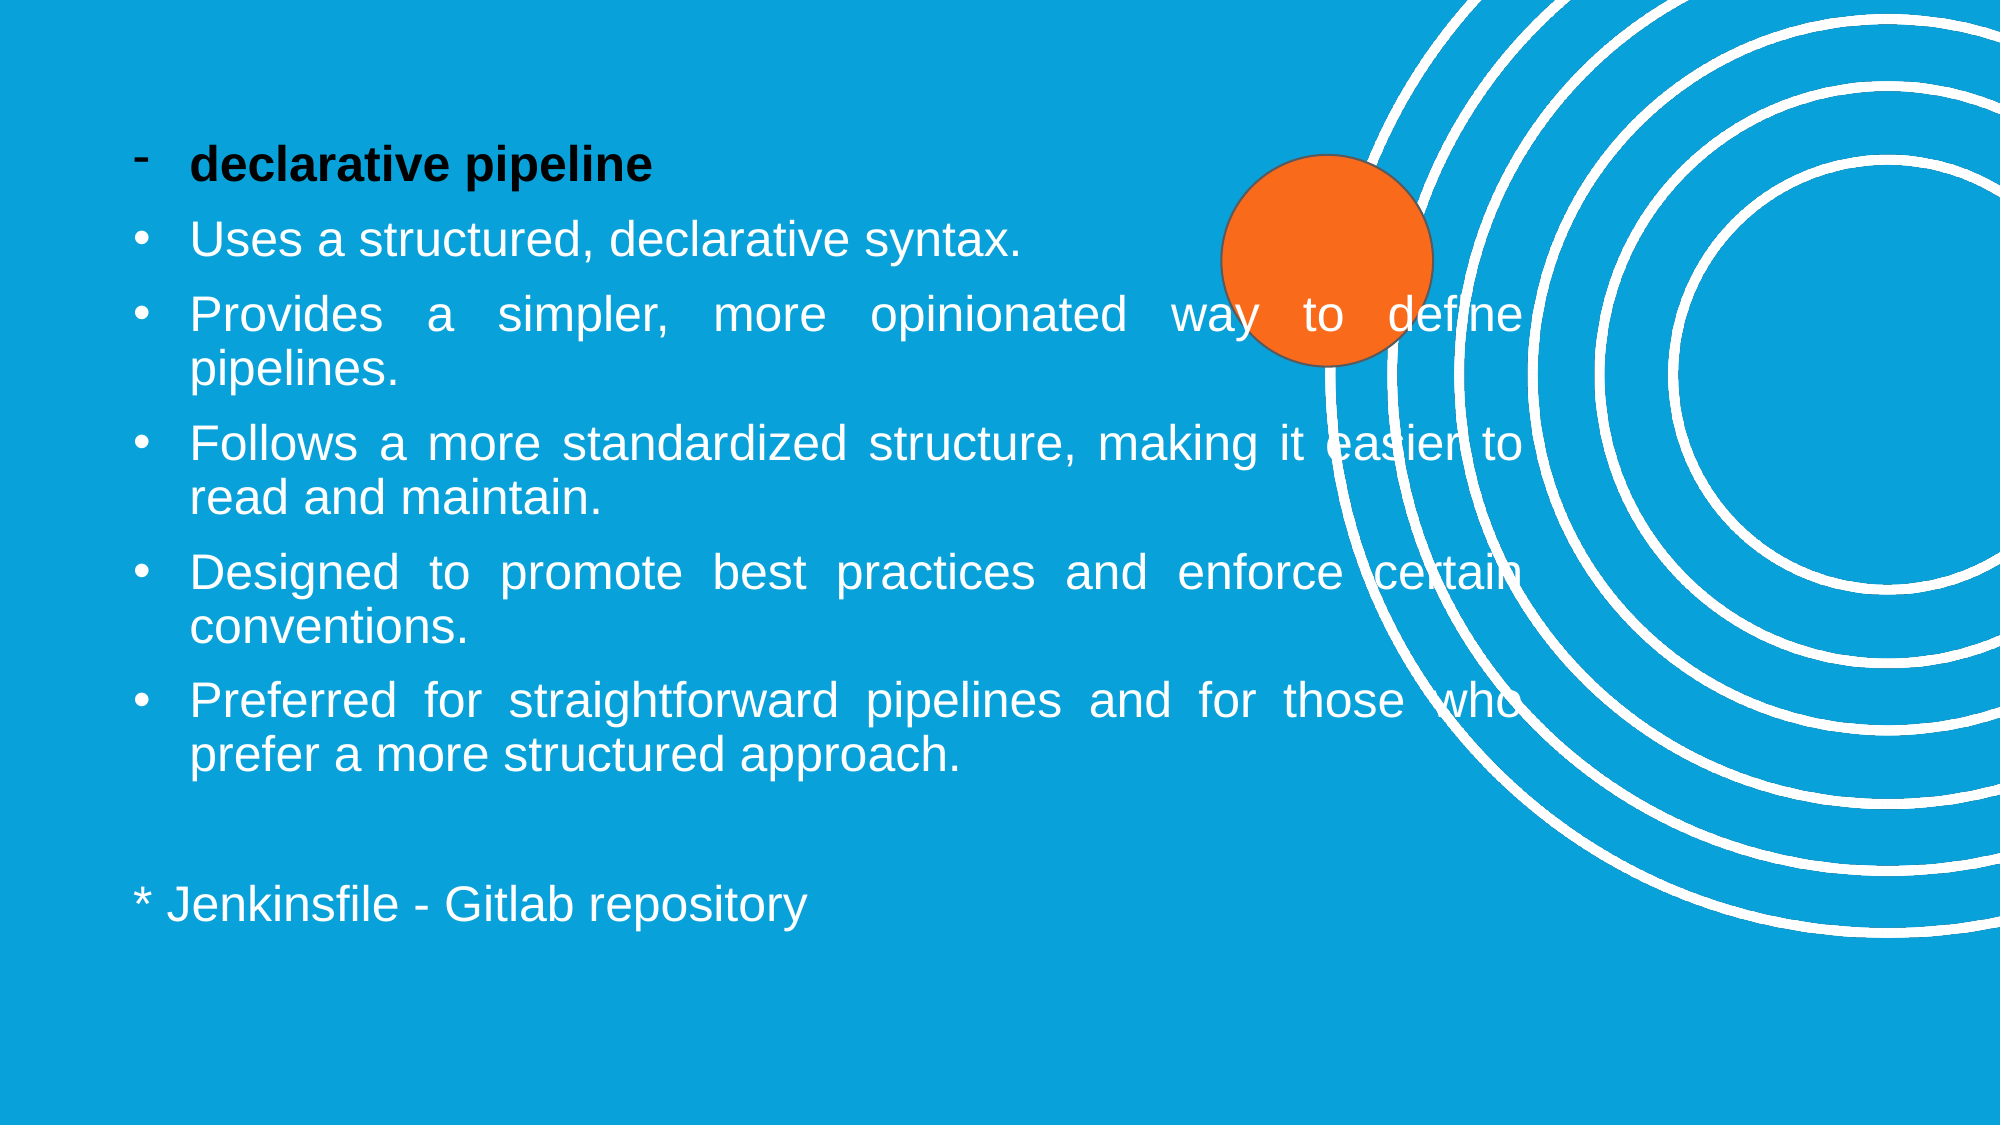

declarative pipeline
Uses a structured, declarative syntax.
Provides a simpler, more opinionated way to define pipelines.
Follows a more standardized structure, making it easier to read and maintain.
Designed to promote best practices and enforce certain conventions.
Preferred for straightforward pipelines and for those who prefer a more structured approach.

* Jenkinsfile - Gitlab repository